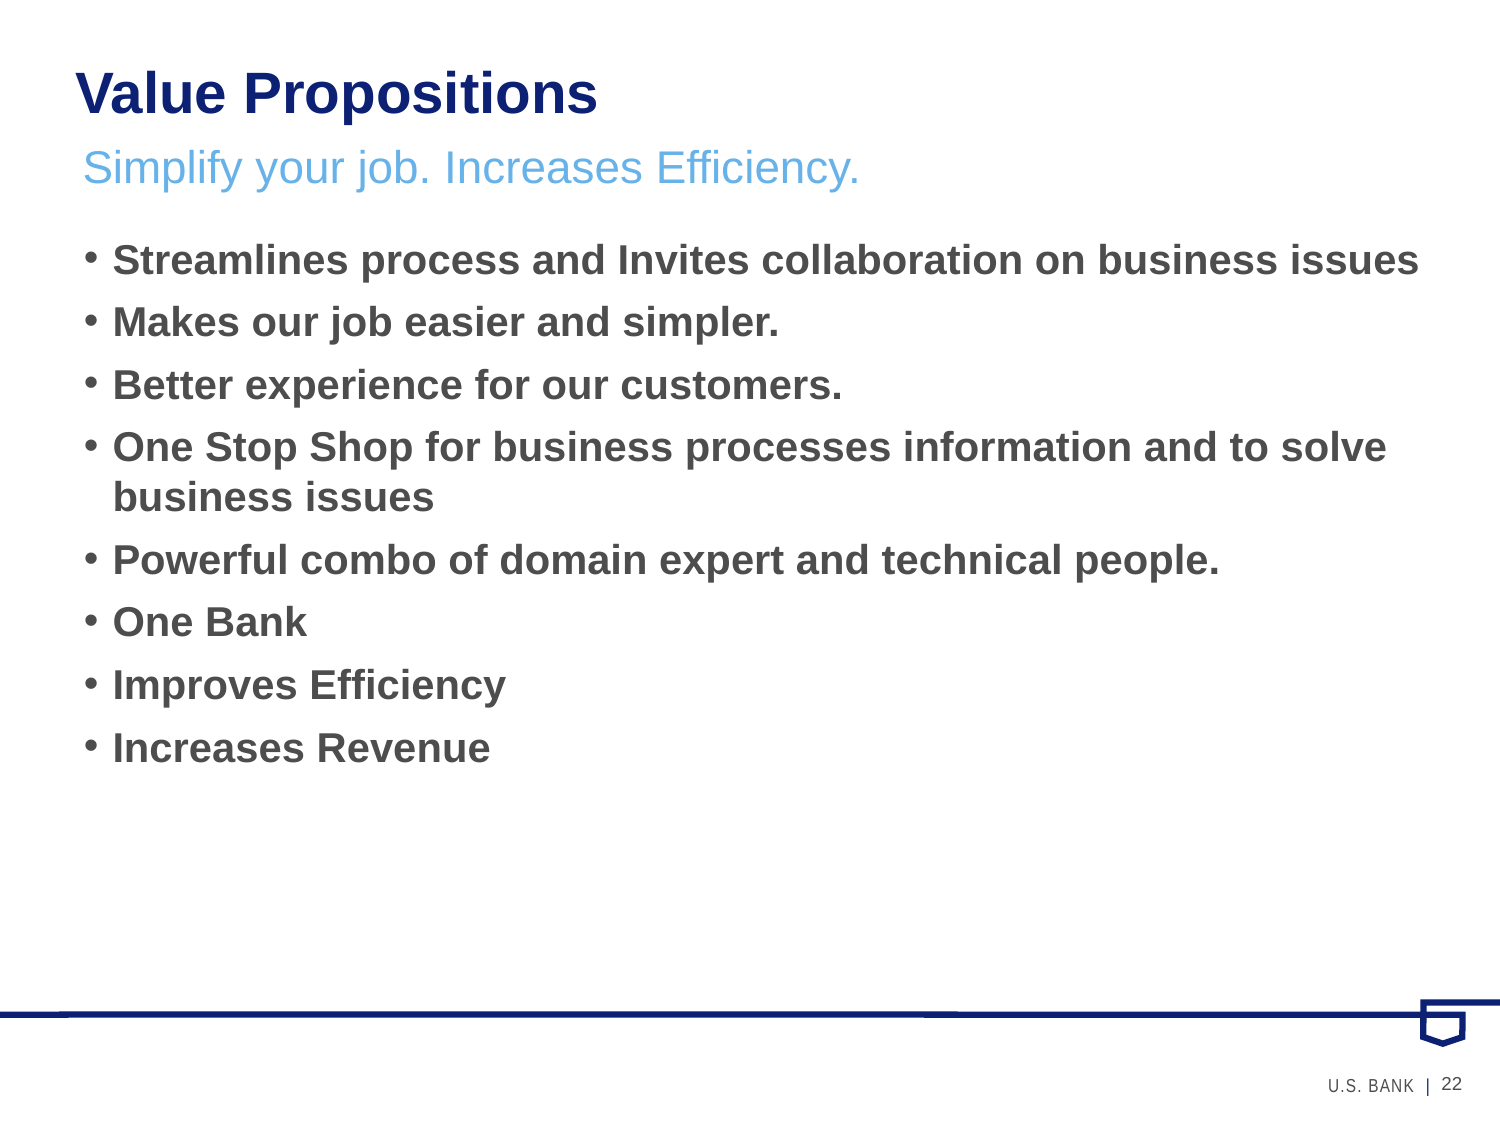

# Value Propositions
Simplify your job. Increases Efficiency.
Streamlines process and Invites collaboration on business issues
Makes our job easier and simpler.
Better experience for our customers.
One Stop Shop for business processes information and to solve business issues
Powerful combo of domain expert and technical people.
One Bank
Improves Efficiency
Increases Revenue